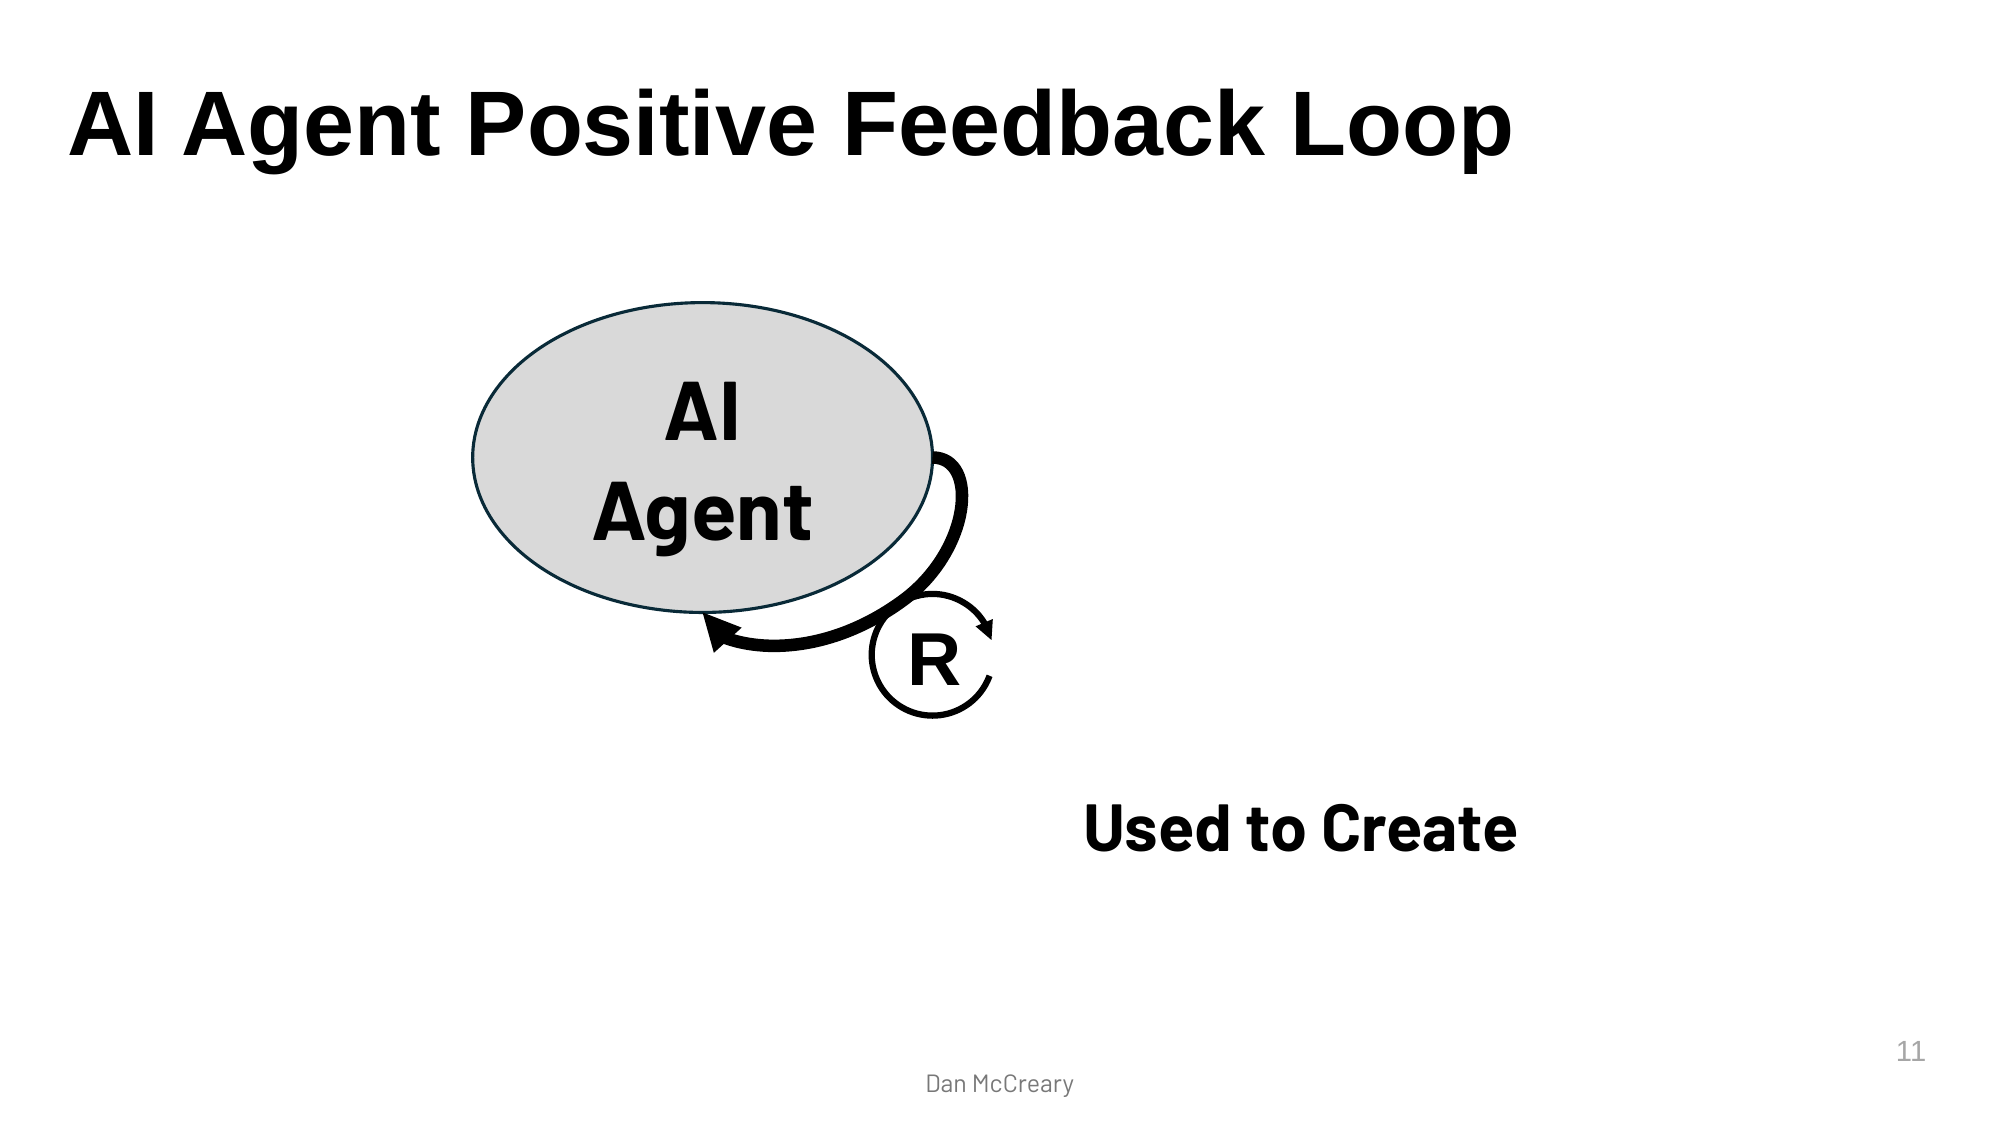

# AI Agent Positive Feedback Loop
AI Agent

R
Used to Create
11
Dan McCreary